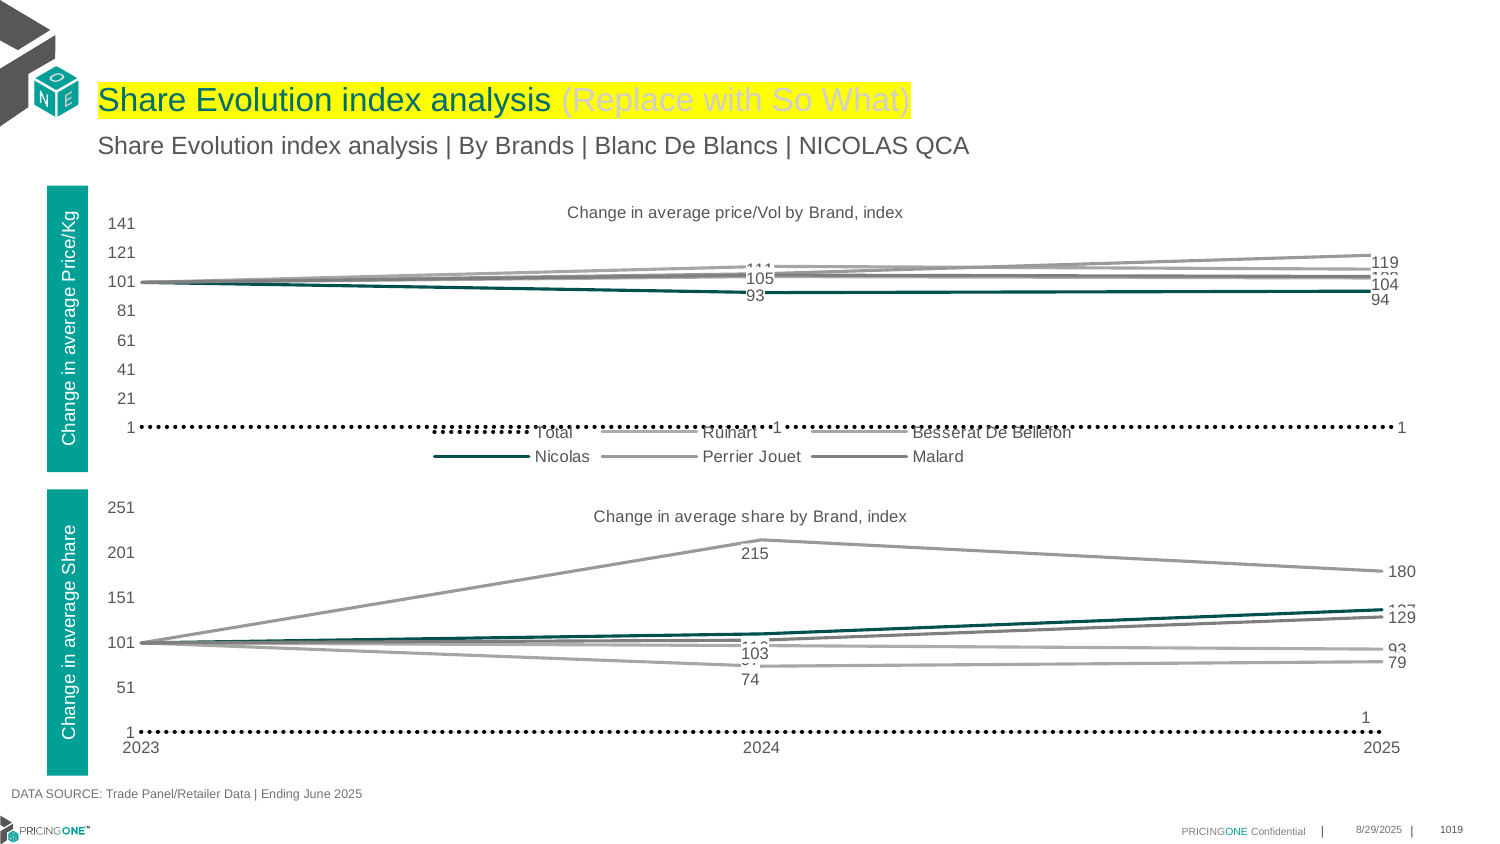

# Share Evolution index analysis (Replace with So What)
Share Evolution index analysis | By Brands | Blanc De Blancs | NICOLAS QCA

### Chart: Change in average price/Vol by Brand, index

| Category | Total | Ruinart | Besserat De Bellefon | Nicolas | Perrier Jouet | Malard |
|---|---|---|---|---|---|---|
| 2023 | 1.0 | 100.0 | 100.0 | 100.0 | 100.0 | 100.0 |
| 2024 | 1.0278016248113573 | 104.0 | 111.0 | 93.0 | 106.0 | 105.0 |
| 2025 | 0.9888477213782881 | 103.0 | 109.0 | 94.0 | 119.0 | 104.0 |
Change in average Price/Kg

### Chart: Change in average share by Brand, index

| Category | Total | Ruinart | Besserat De Bellefon | Nicolas | Perrier Jouet | Malard |
|---|---|---|---|---|---|---|
| 2023 | 1.0 | 100.0 | 100.0 | 100.0 | 100.0 | 100.0 |
| 2024 | 1.0 | 97.0 | 74.0 | 110.0 | 215.0 | 103.0 |
| 2025 | 1.0 | 93.0 | 79.0 | 137.0 | 180.0 | 129.0 |
Change in average Share
DATA SOURCE: Trade Panel/Retailer Data | Ending June 2025

8/29/2025
1019